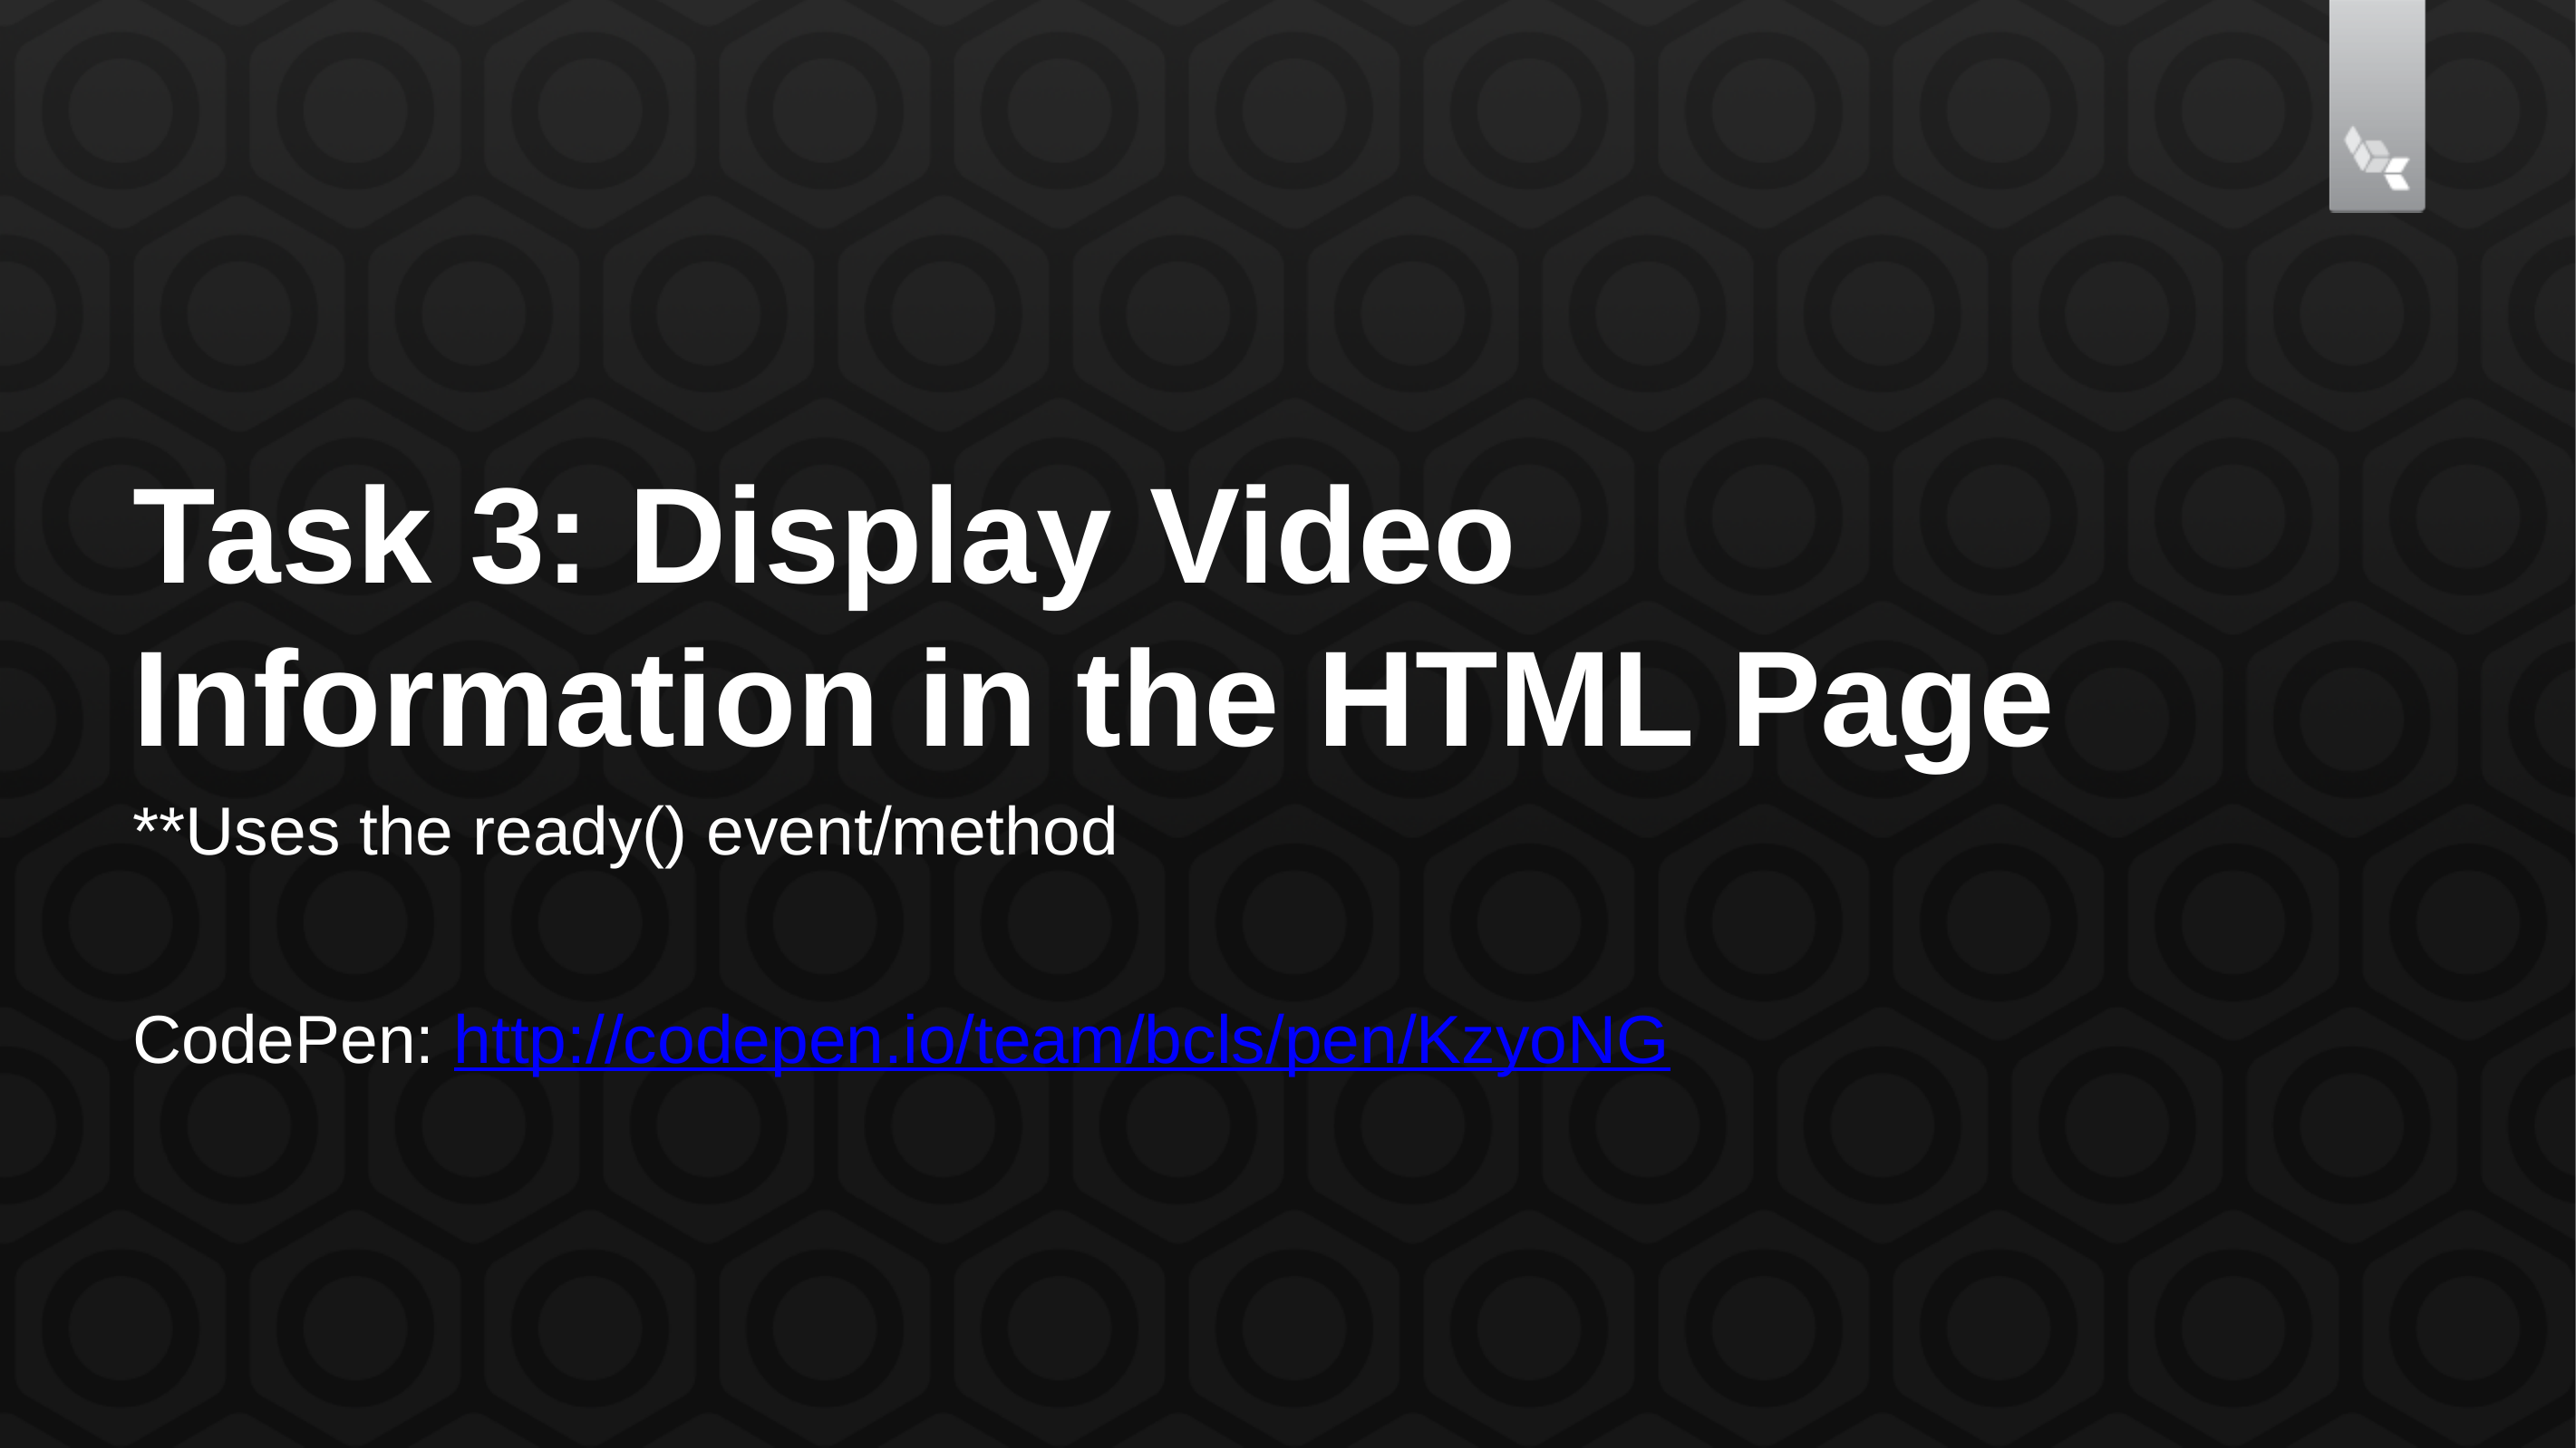

# Task 3: Display Video Information in the HTML Page
**Uses the ready() event/method

CodePen: http://codepen.io/team/bcls/pen/KzyoNG